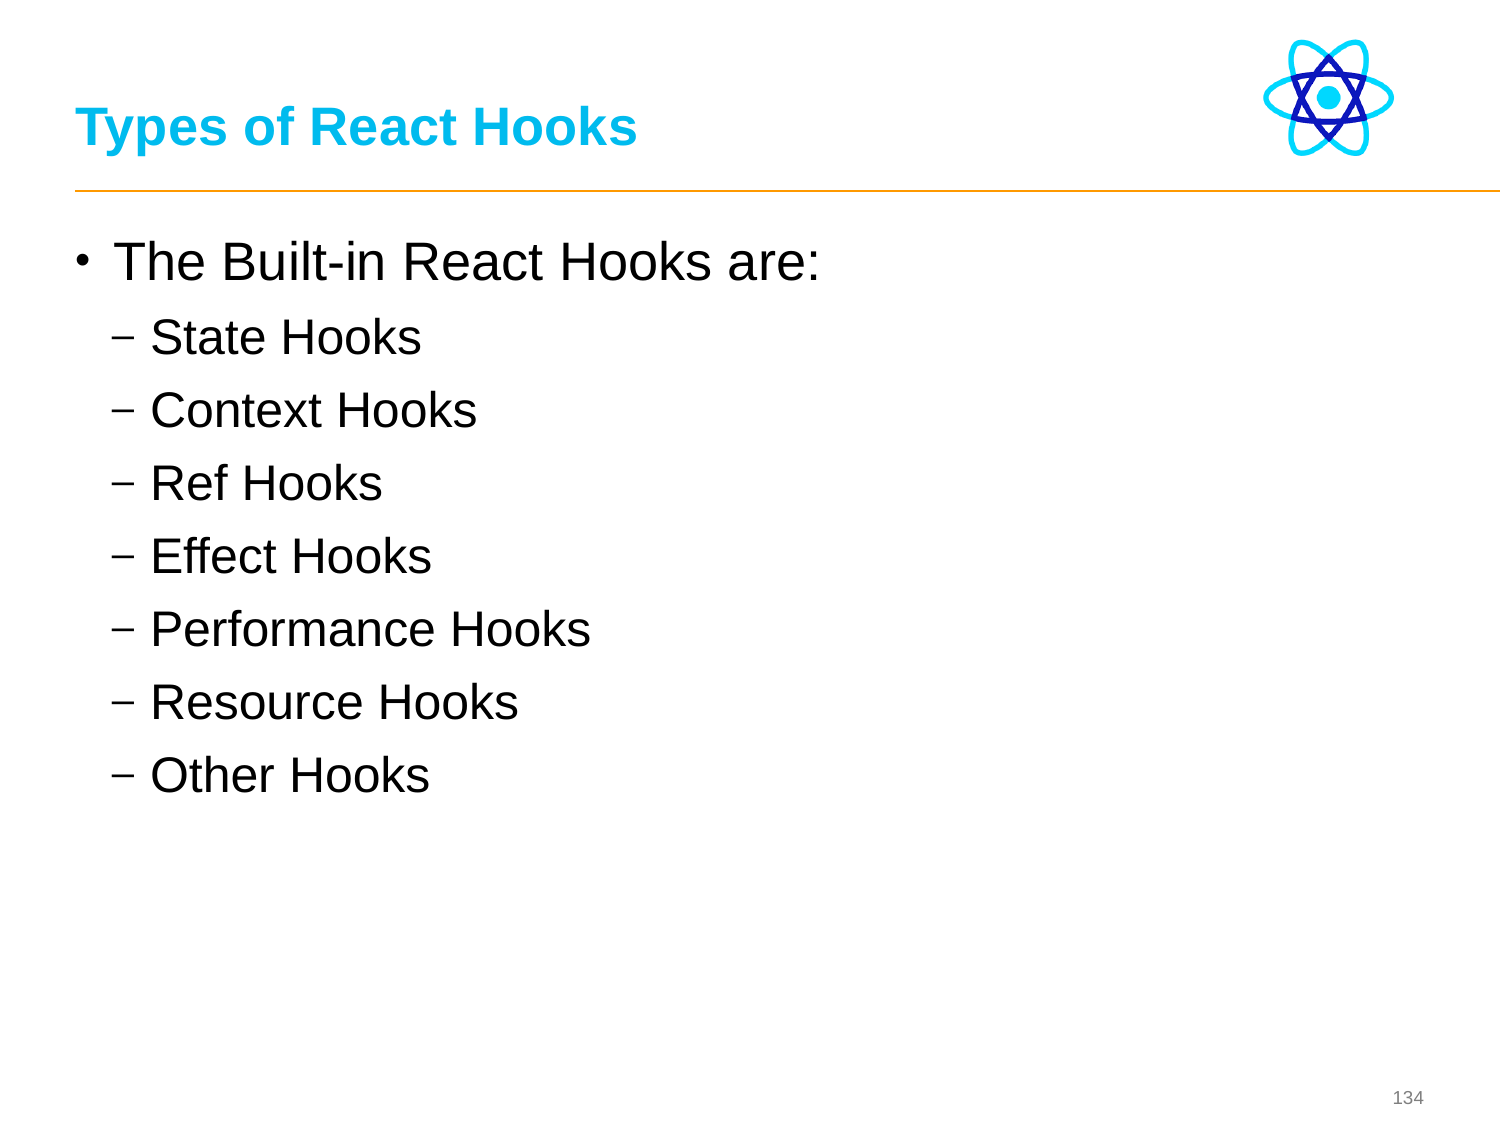

# Types of React Hooks
The Built-in React Hooks are:
State Hooks
Context Hooks
Ref Hooks
Effect Hooks
Performance Hooks
Resource Hooks
Other Hooks